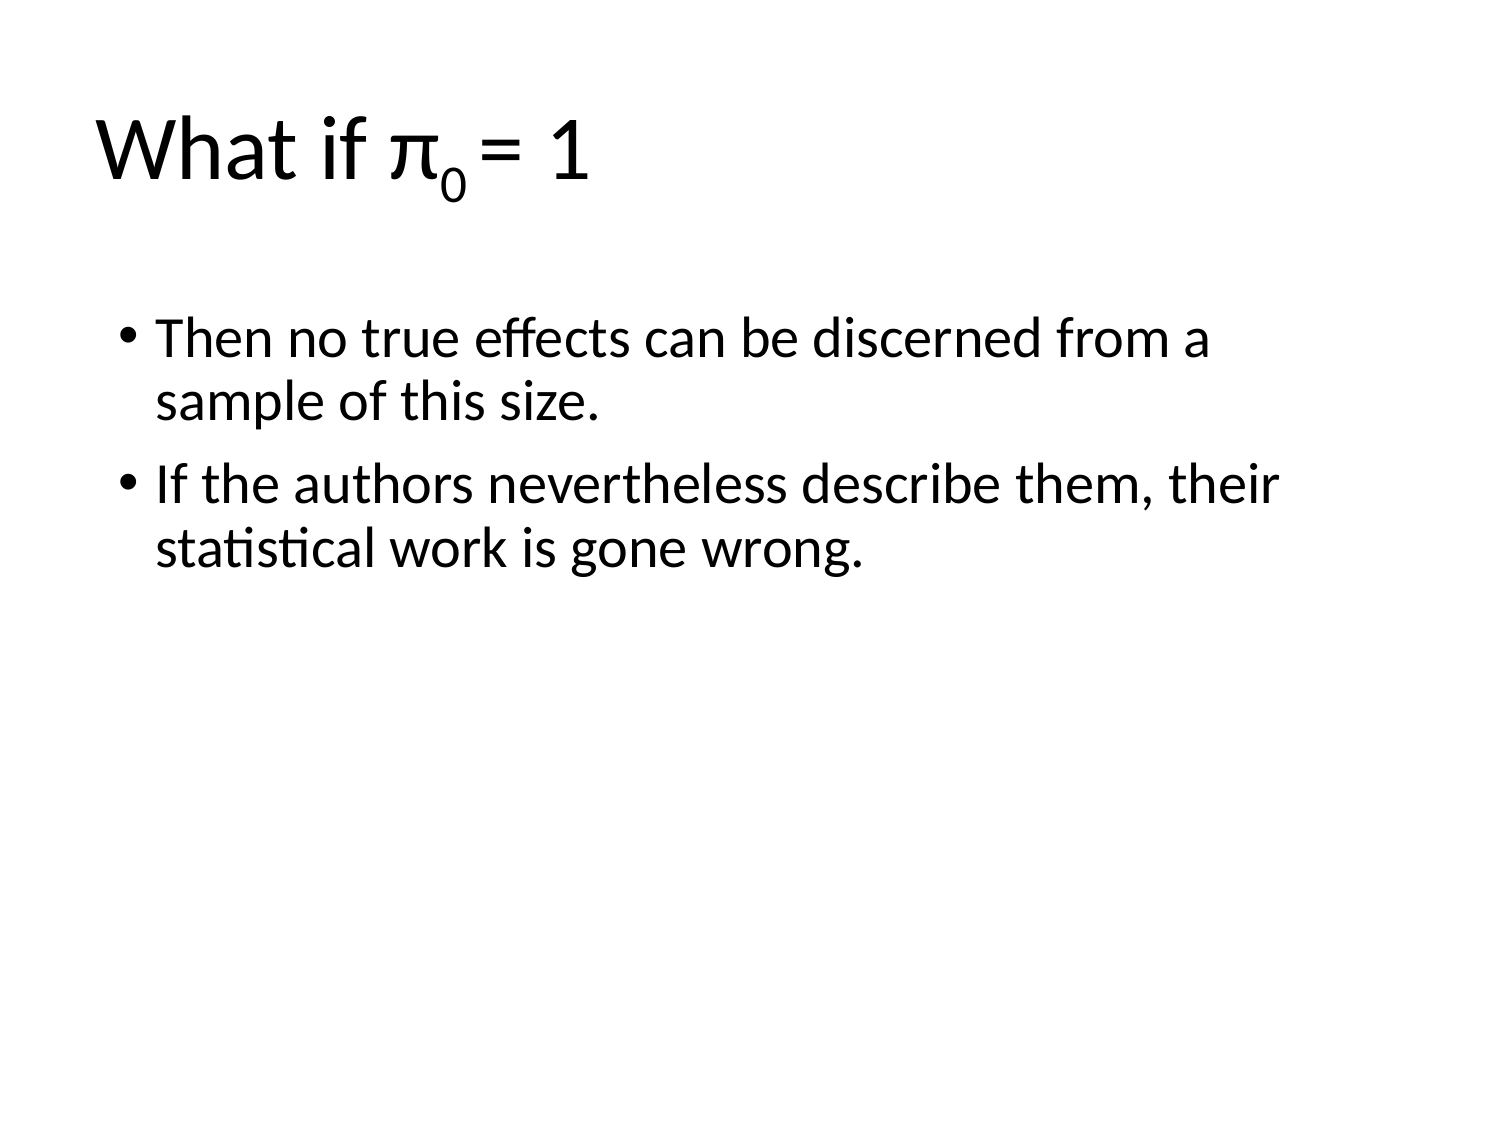

# What if π0 = 1
Then no true effects can be discerned from a sample of this size.
If the authors nevertheless describe them, their statistical work is gone wrong.